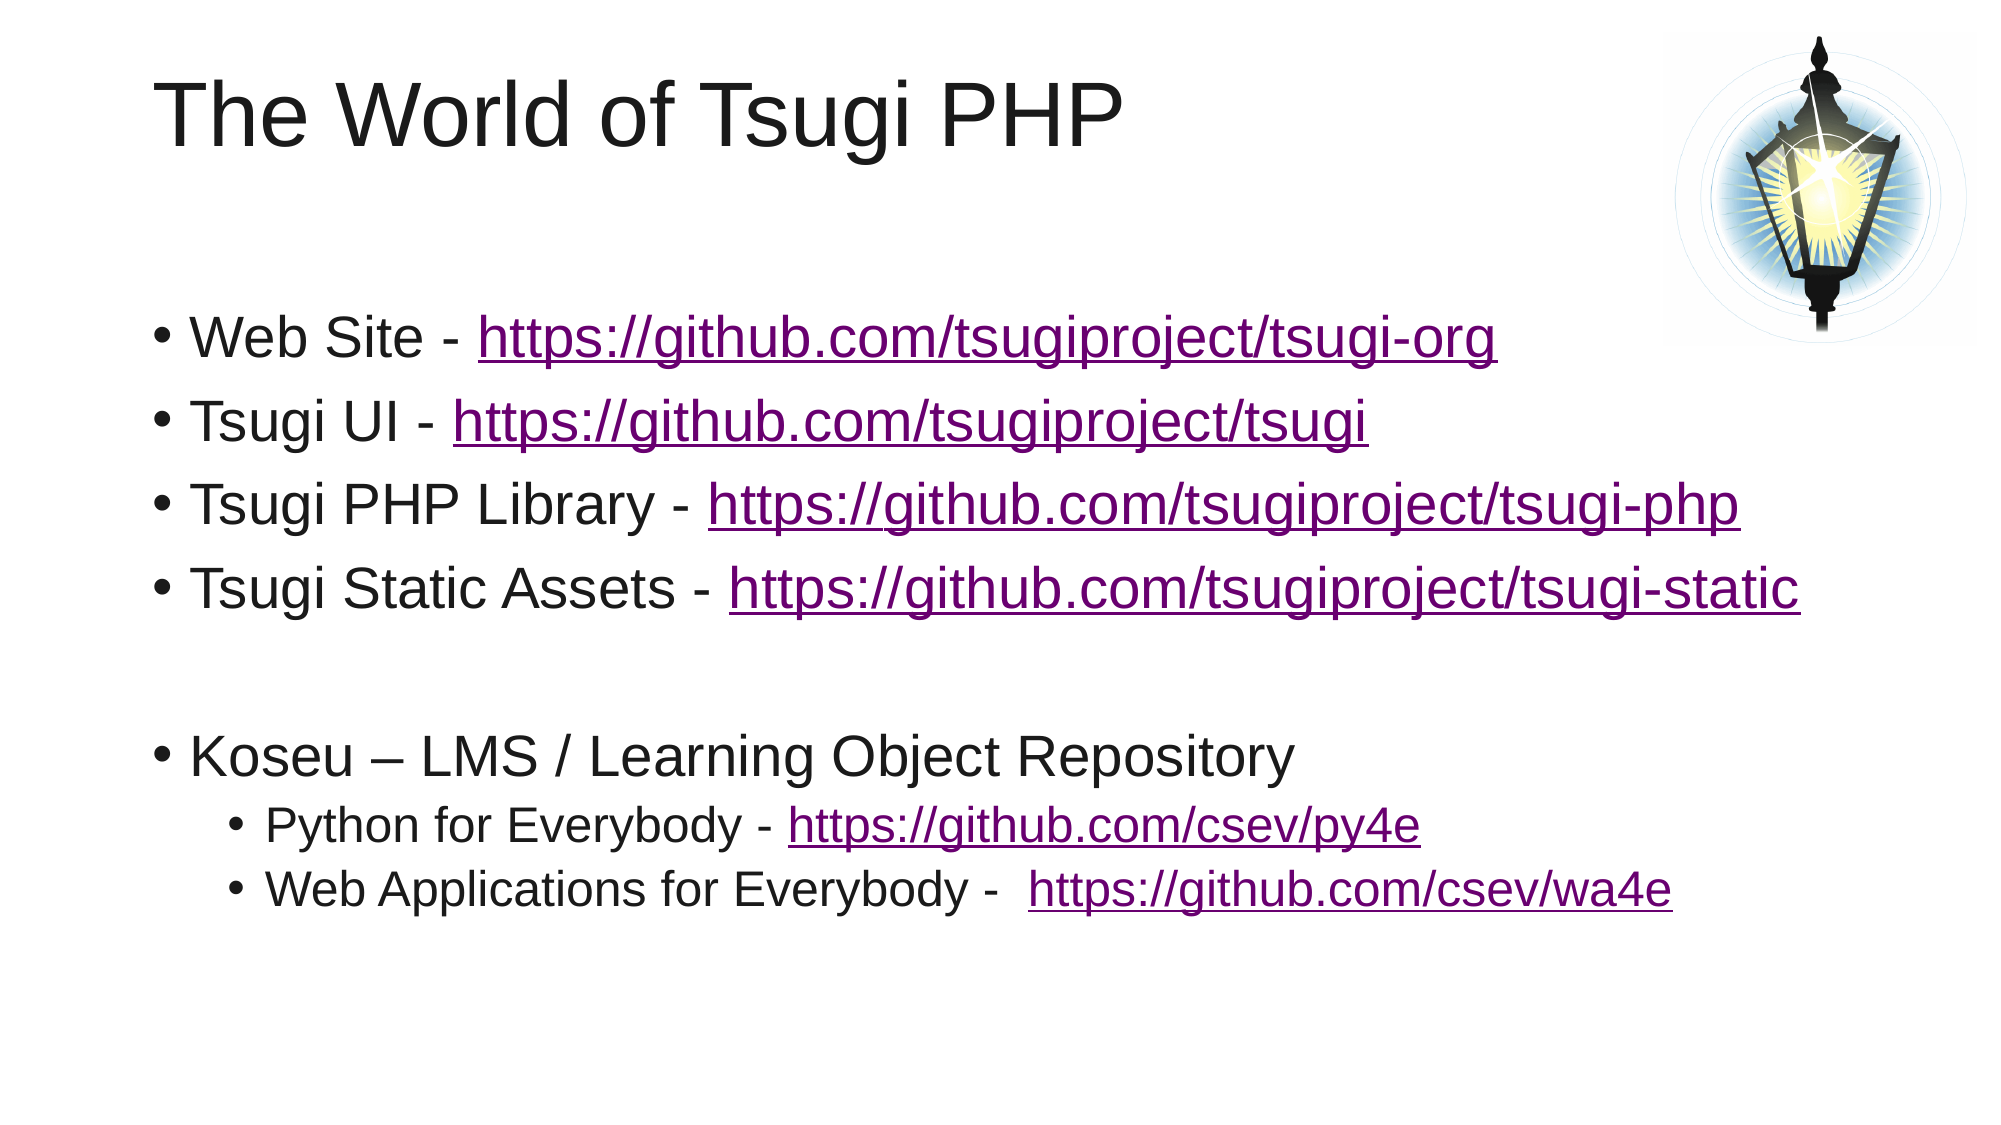

# The World of Tsugi PHP
Web Site - https://github.com/tsugiproject/tsugi-org
Tsugi UI - https://github.com/tsugiproject/tsugi
Tsugi PHP Library - https://github.com/tsugiproject/tsugi-php
Tsugi Static Assets - https://github.com/tsugiproject/tsugi-static

Koseu – LMS / Learning Object Repository
Python for Everybody - https://github.com/csev/py4e
Web Applications for Everybody -  https://github.com/csev/wa4e